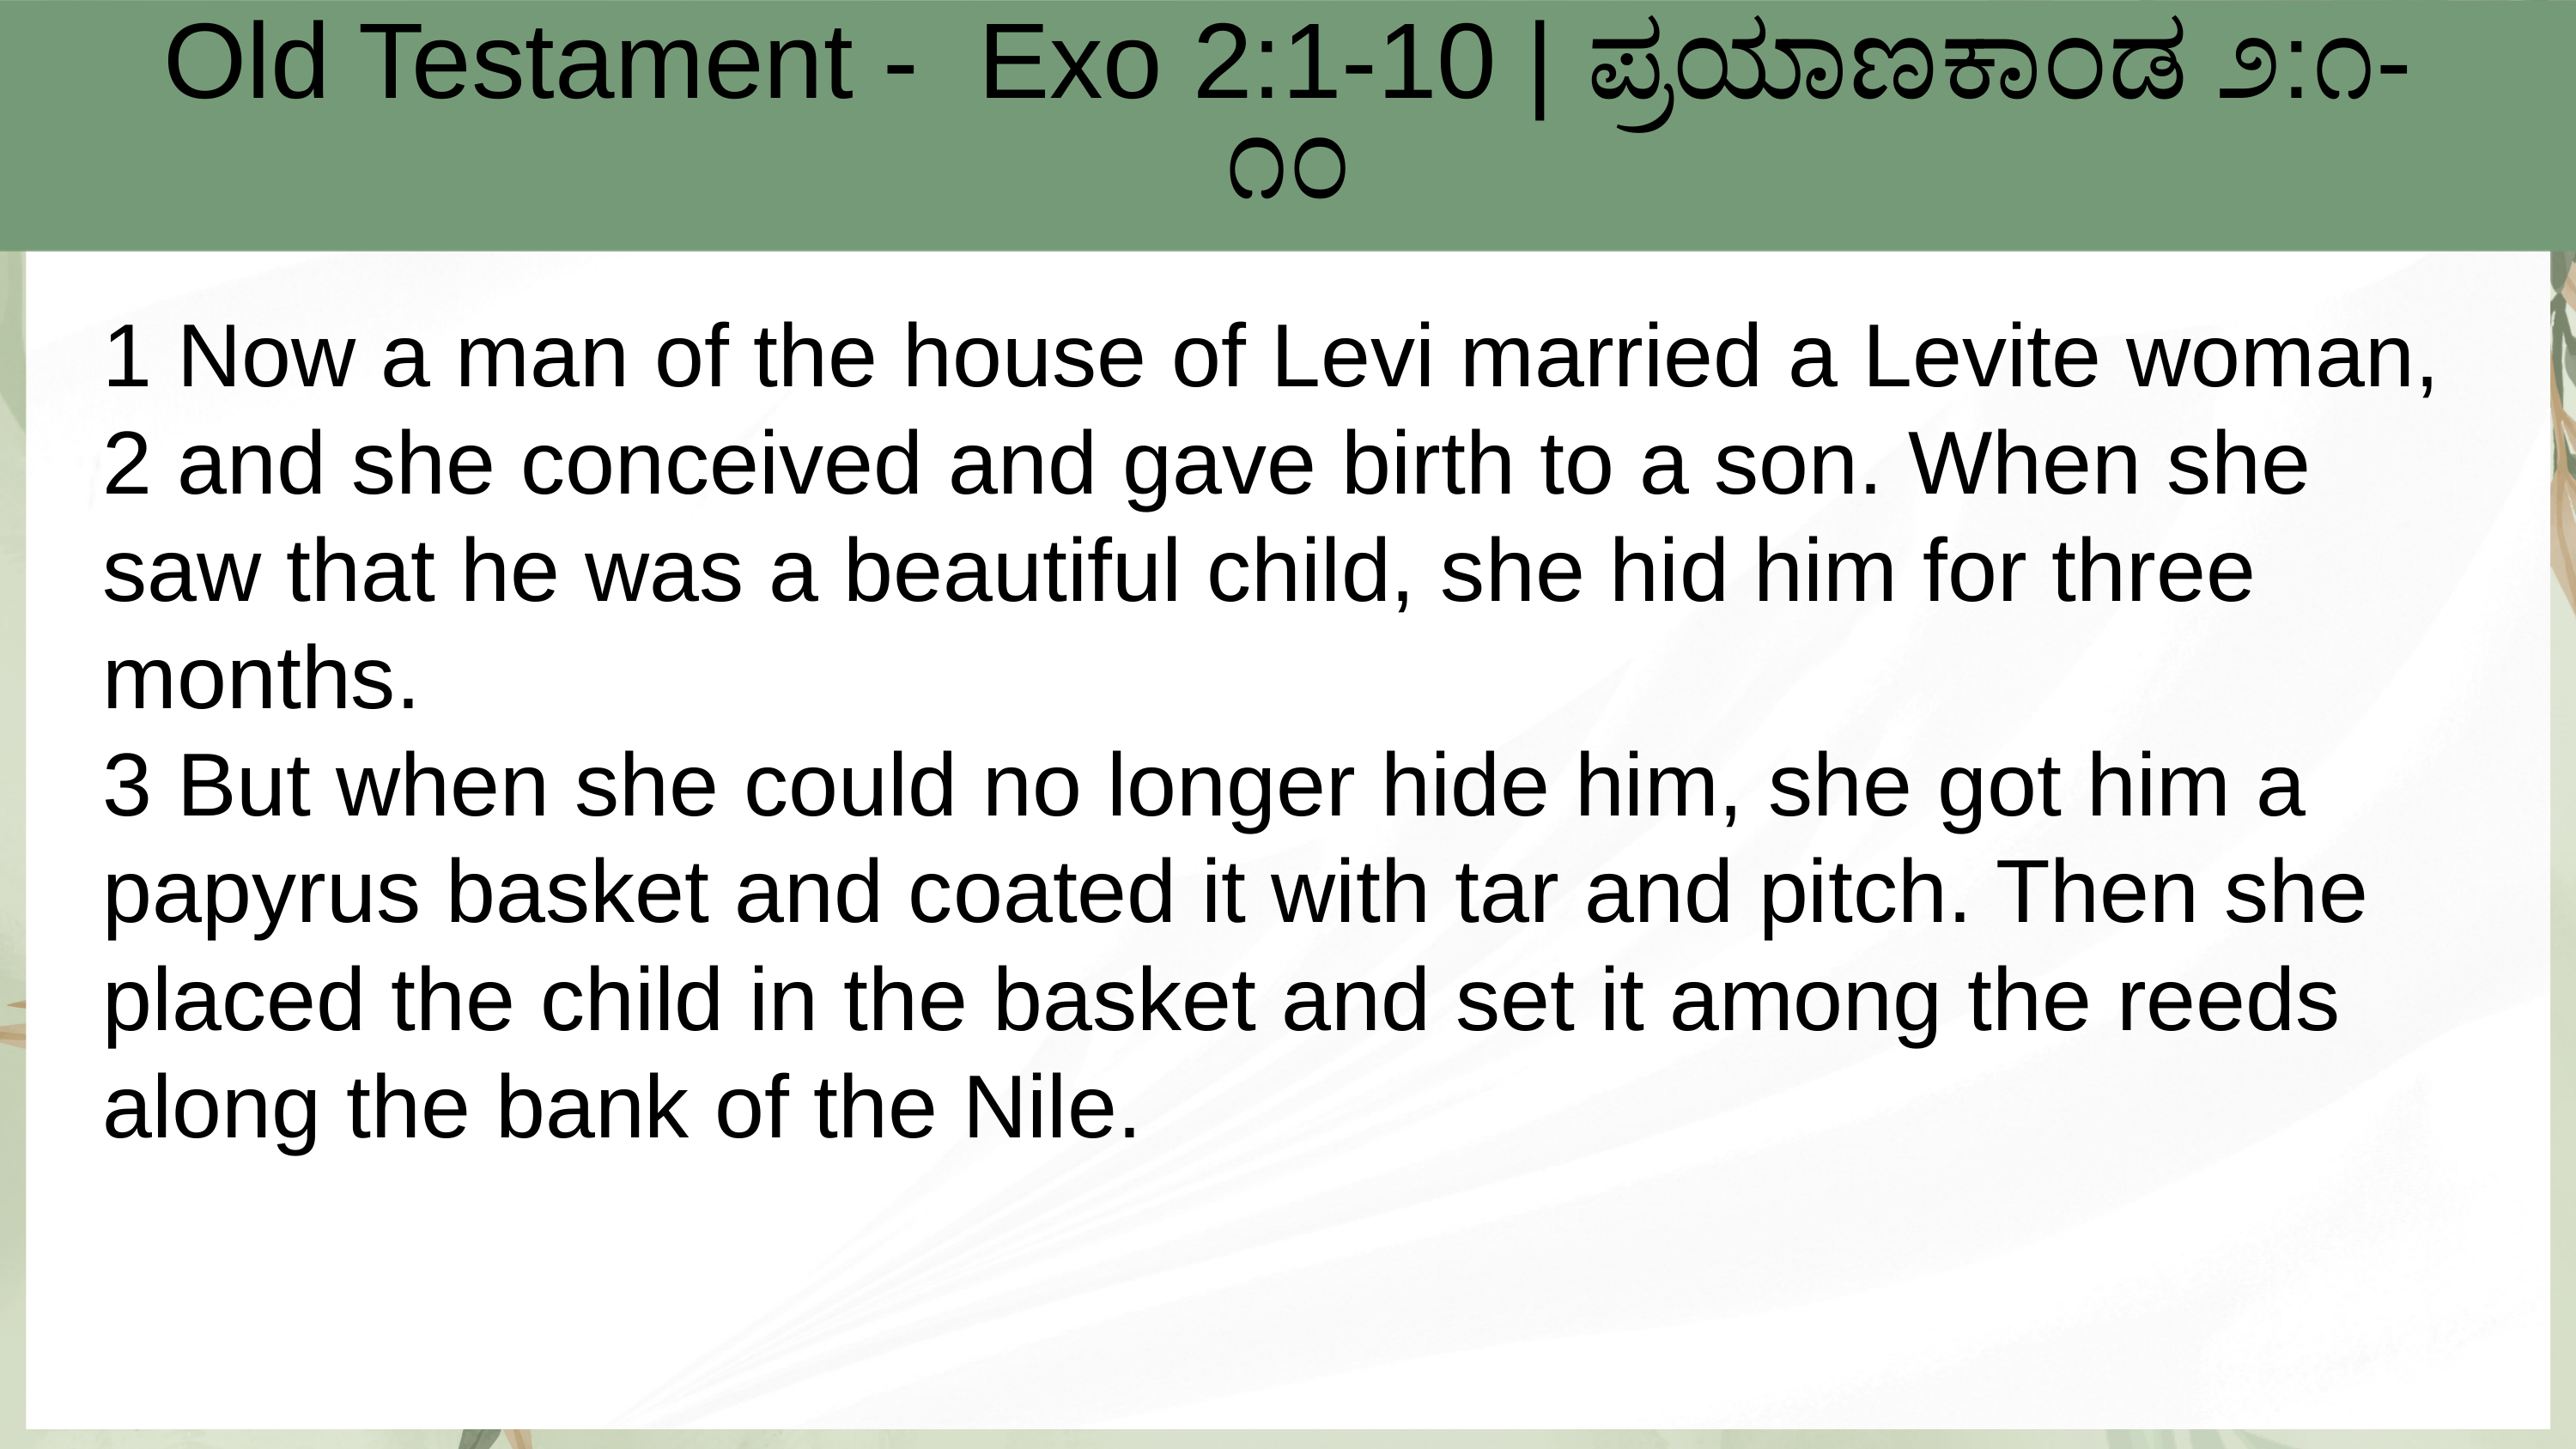

Old Testament -  Exo 2:1-10 | ಪ್ರಯಾಣಕಾಂಡ ೨:೧-೧೦

1 Now a man of the house of Levi married a Levite woman,
2 and she conceived and gave birth to a son. When she saw that he was a beautiful child, she hid him for three months.
3 But when she could no longer hide him, she got him a papyrus basket and coated it with tar and pitch. Then she placed the child in the basket and set it among the reeds along the bank of the Nile.